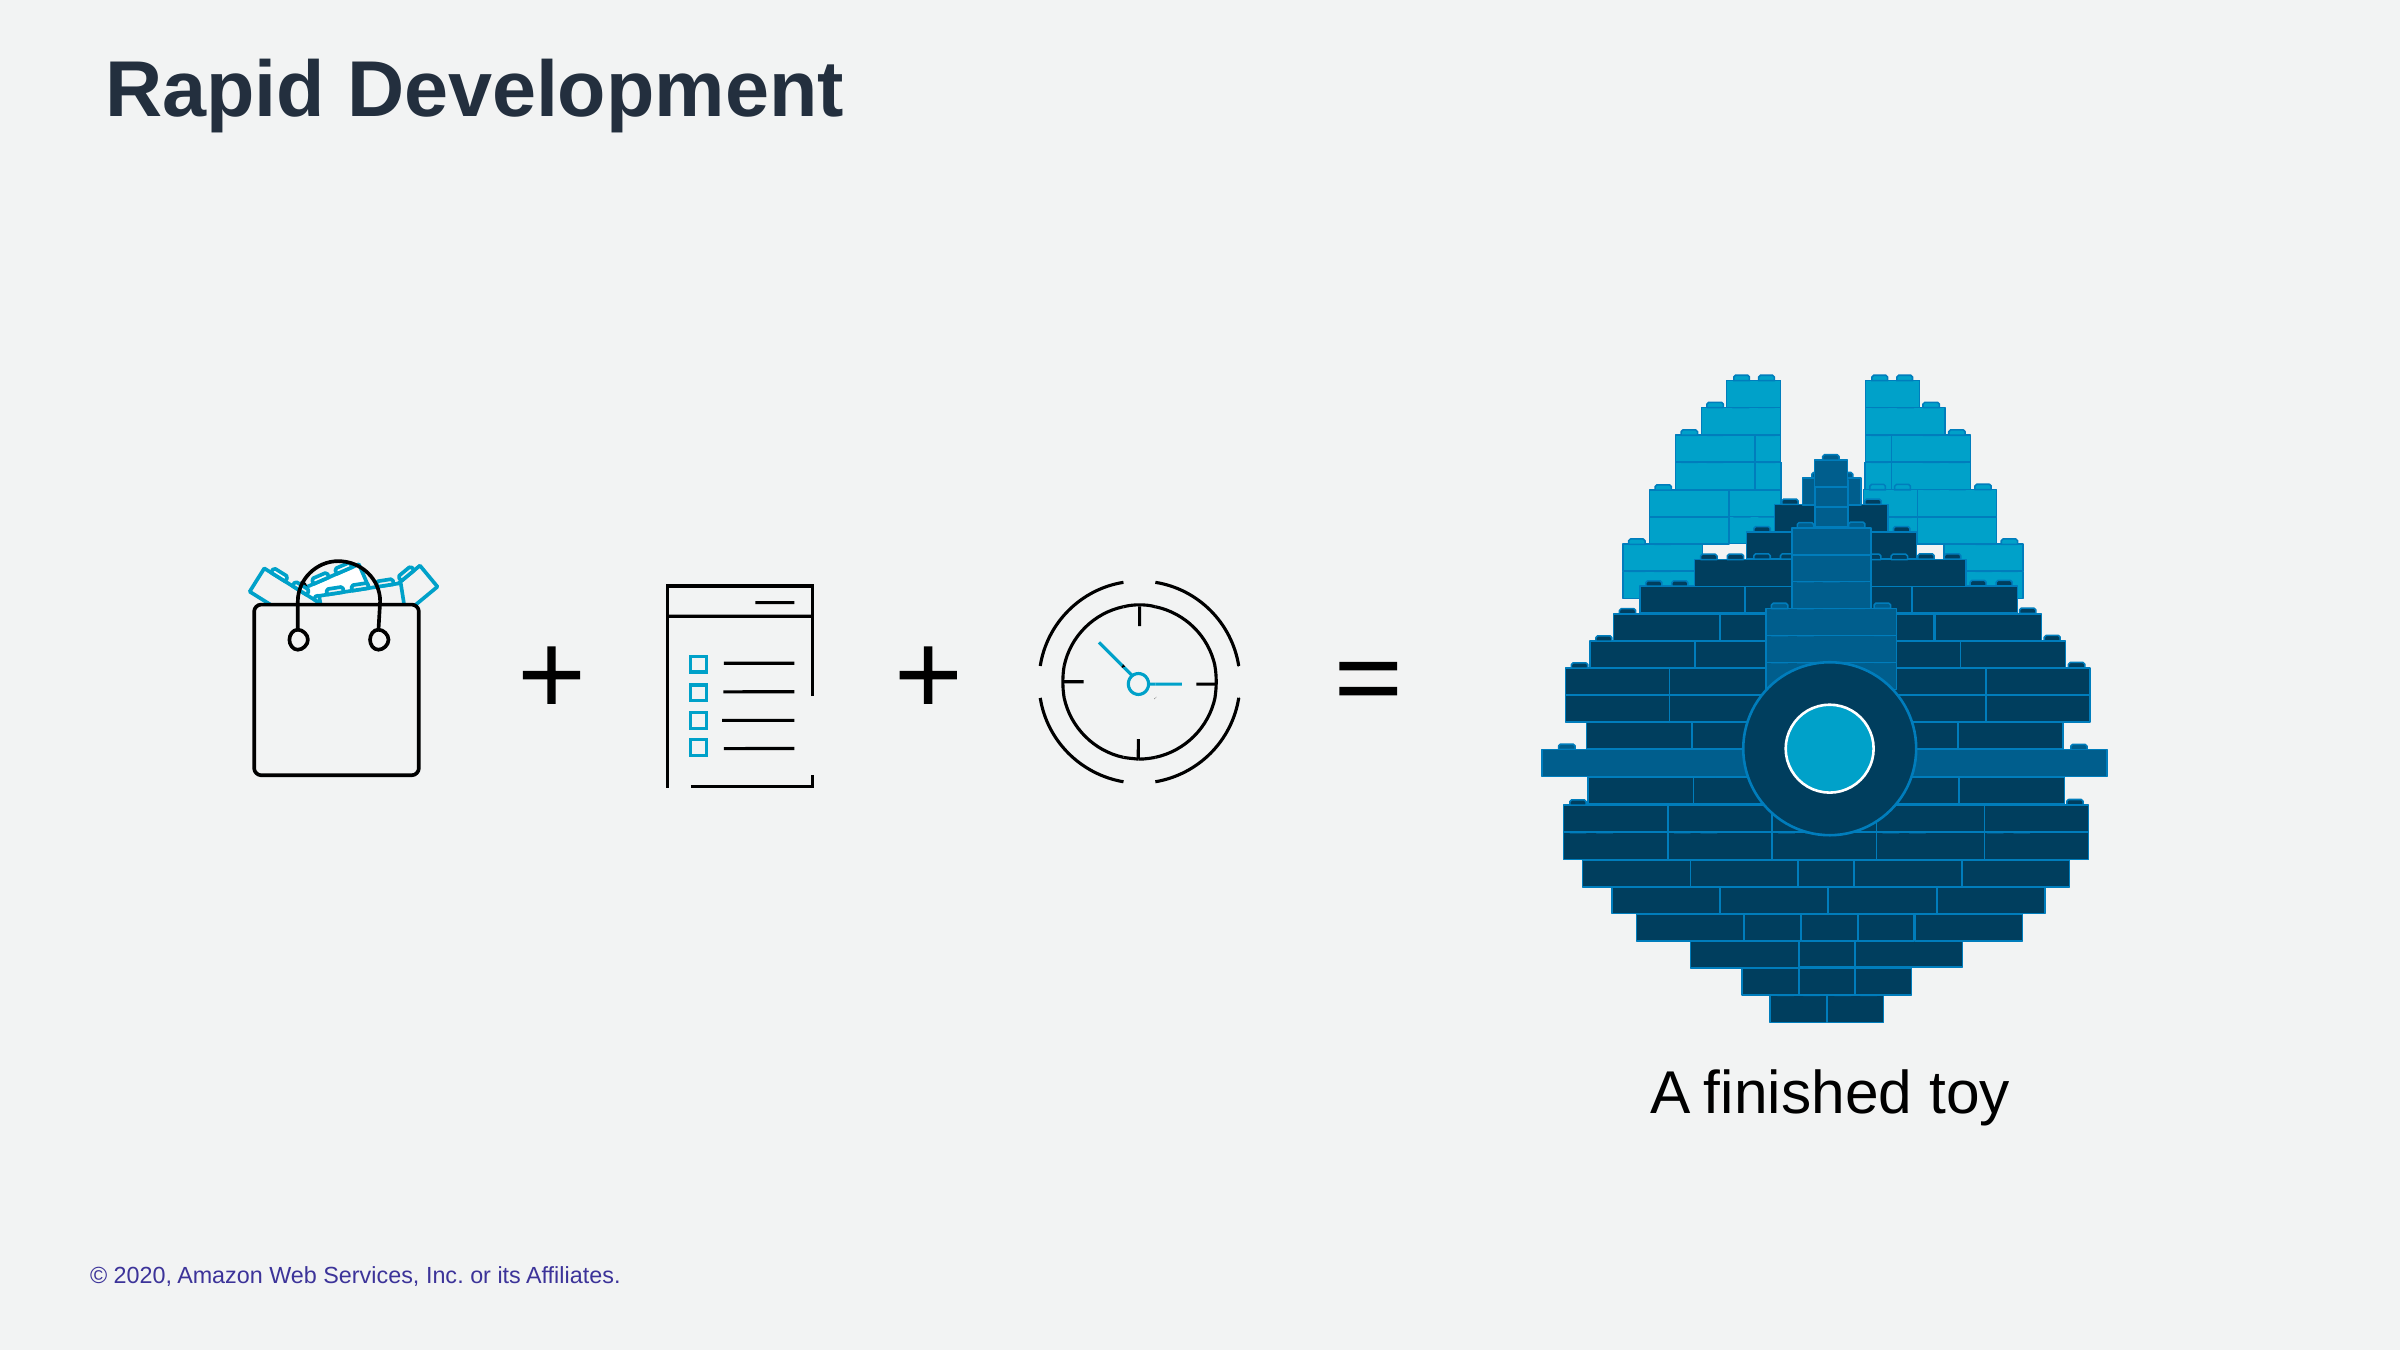

# Rapid Development

Instructions
A few hours
Big bag of blocks

A finished toy